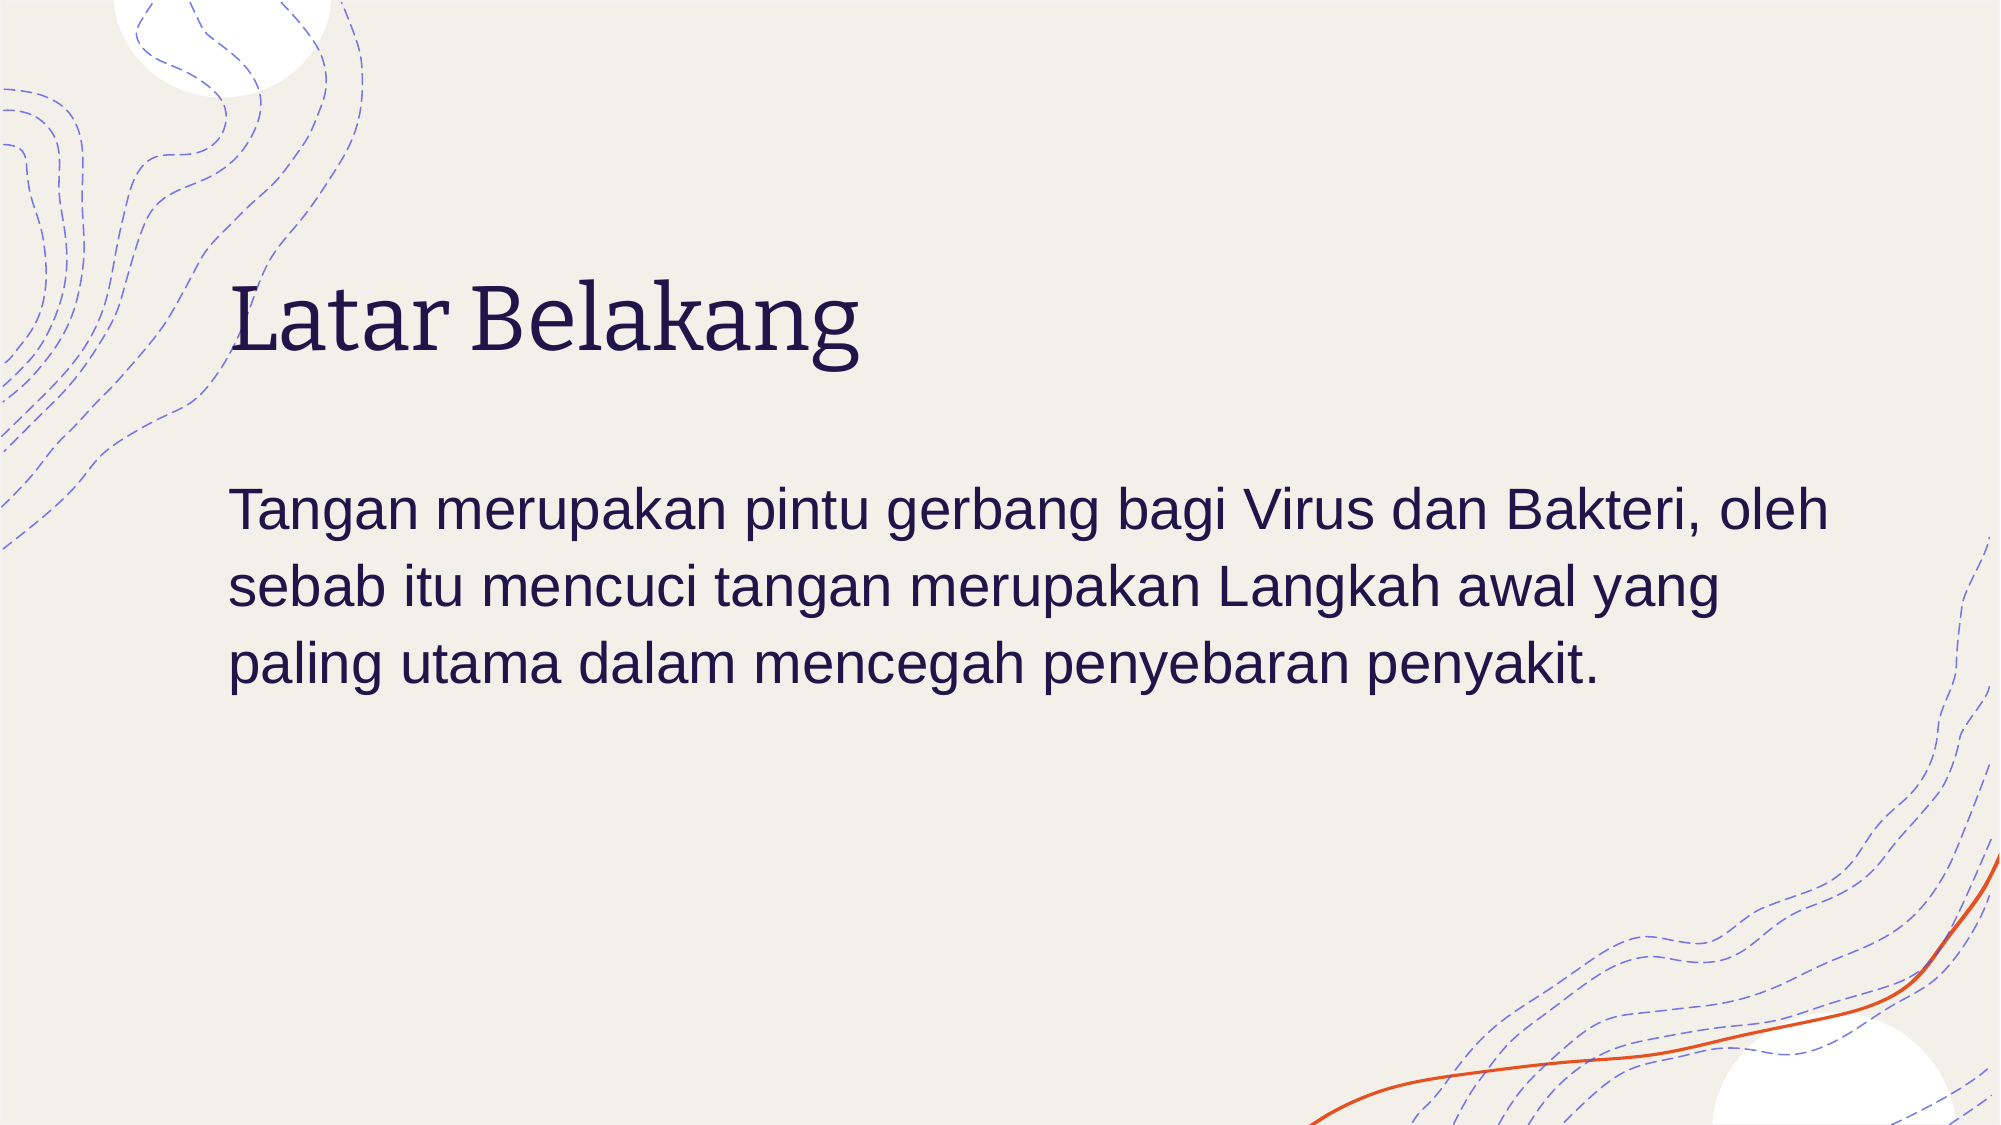

# Latar Belakang
Tangan merupakan pintu gerbang bagi Virus dan Bakteri, oleh sebab itu mencuci tangan merupakan Langkah awal yang paling utama dalam mencegah penyebaran penyakit.